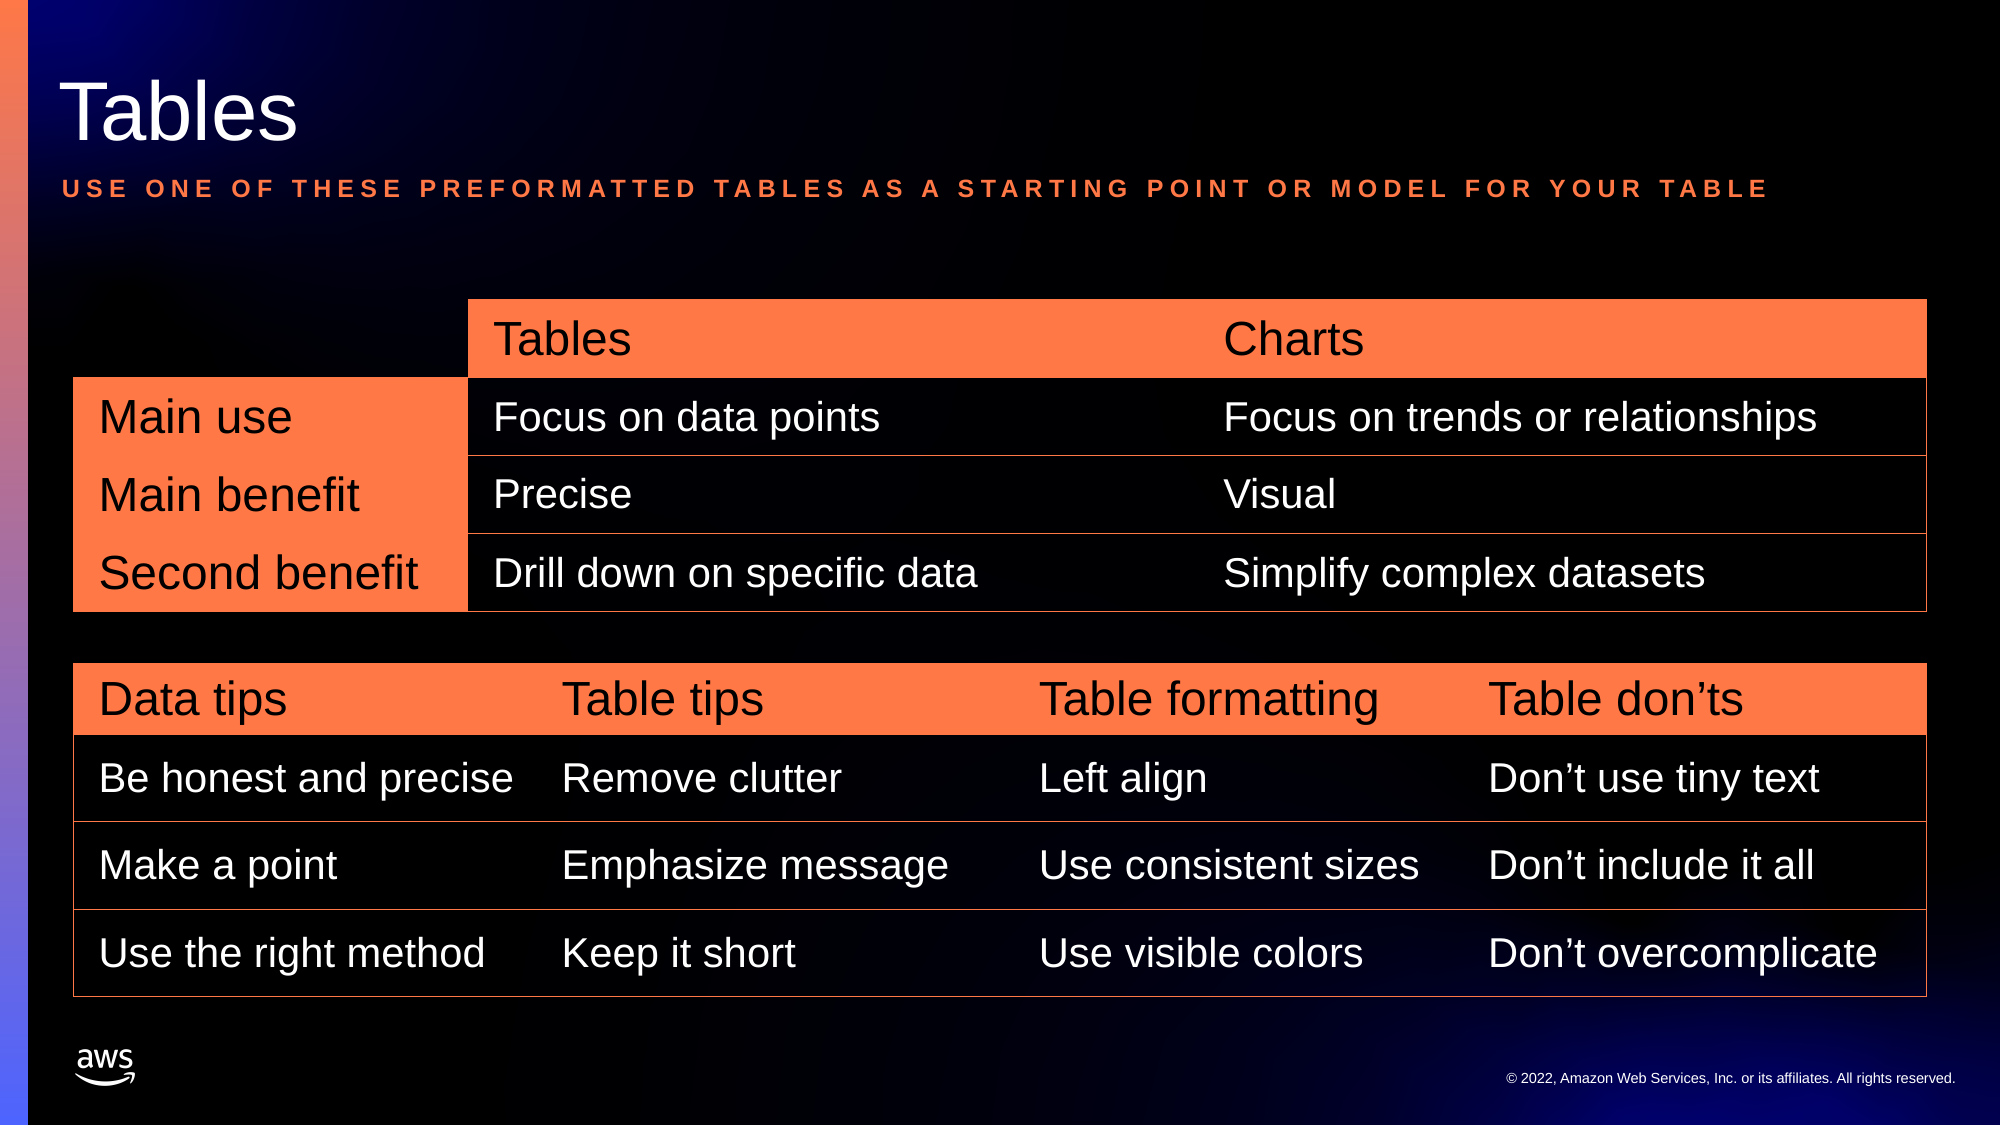

# Tables
USE ONE OF THESE preformatted TABLES AS A STARTING POINT OR MODEL FOR YOUR TABLE
|  | Tables | Charts |
| --- | --- | --- |
| Main use | Focus on data points | Focus on trends or relationships |
| Main benefit | Precise | Visual |
| Second benefit | Drill down on specific data | Simplify complex datasets |
| Data tips | Table tips | Table formatting | Table don’ts |
| --- | --- | --- | --- |
| Be honest and precise | Remove clutter | Left align | Don’t use tiny text |
| Make a point | Emphasize message | Use consistent sizes | Don’t include it all |
| Use the right method | Keep it short | Use visible colors | Don’t overcomplicate |